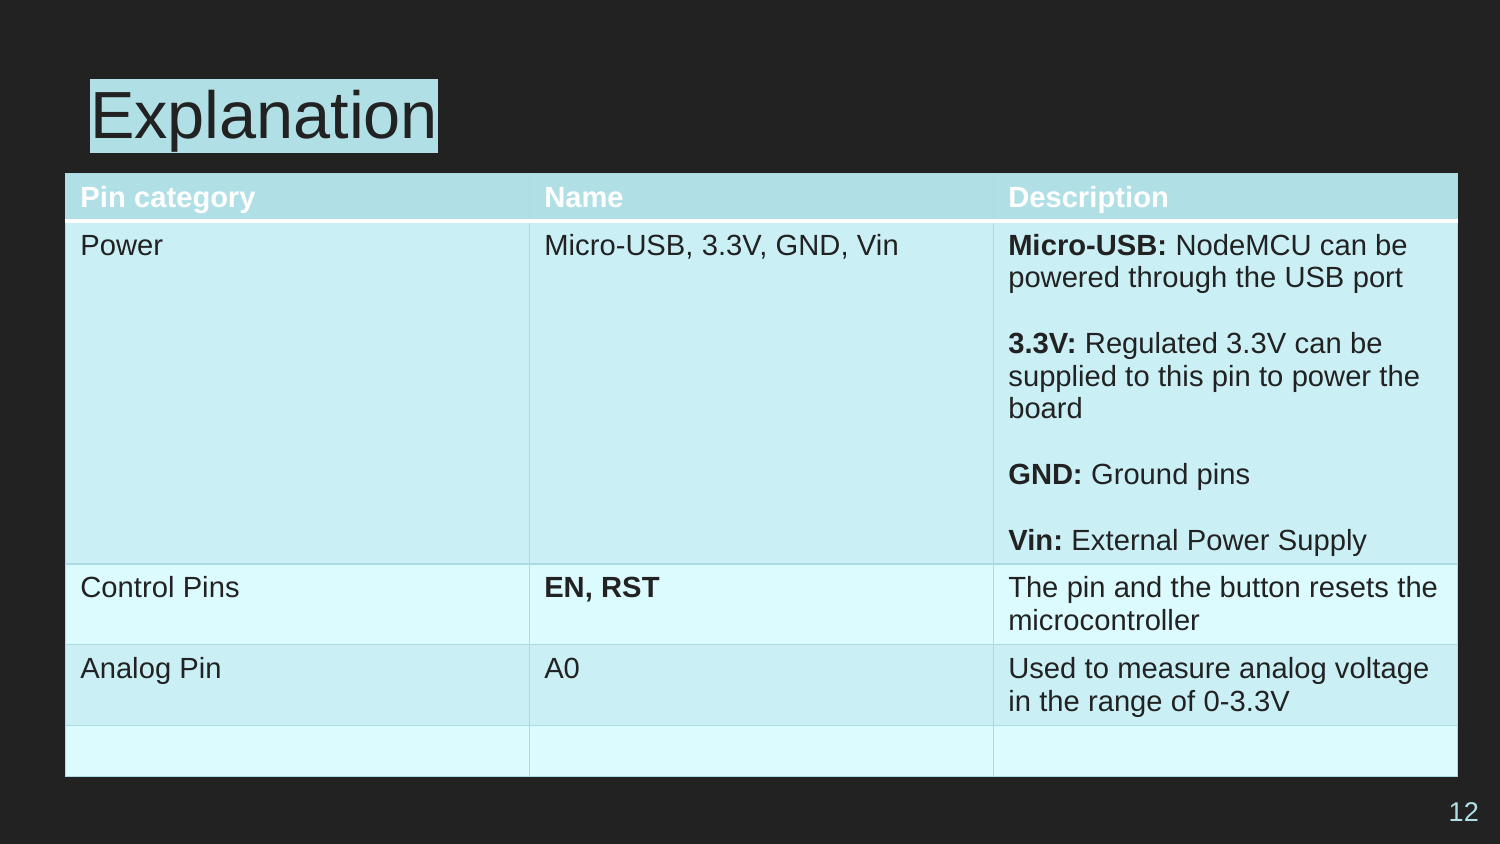

# Explanation
| Pin category | Name | Description |
| --- | --- | --- |
| Power | Micro-USB, 3.3V, GND, Vin | Micro-USB: NodeMCU can be powered through the USB port   3.3V: Regulated 3.3V can be supplied to this pin to power the board   GND: Ground pins   Vin: External Power Supply |
| Control Pins | EN, RST | The pin and the button resets the microcontroller |
| Analog Pin | A0 | Used to measure analog voltage in the range of 0-3.3V |
|  |  |  |

12